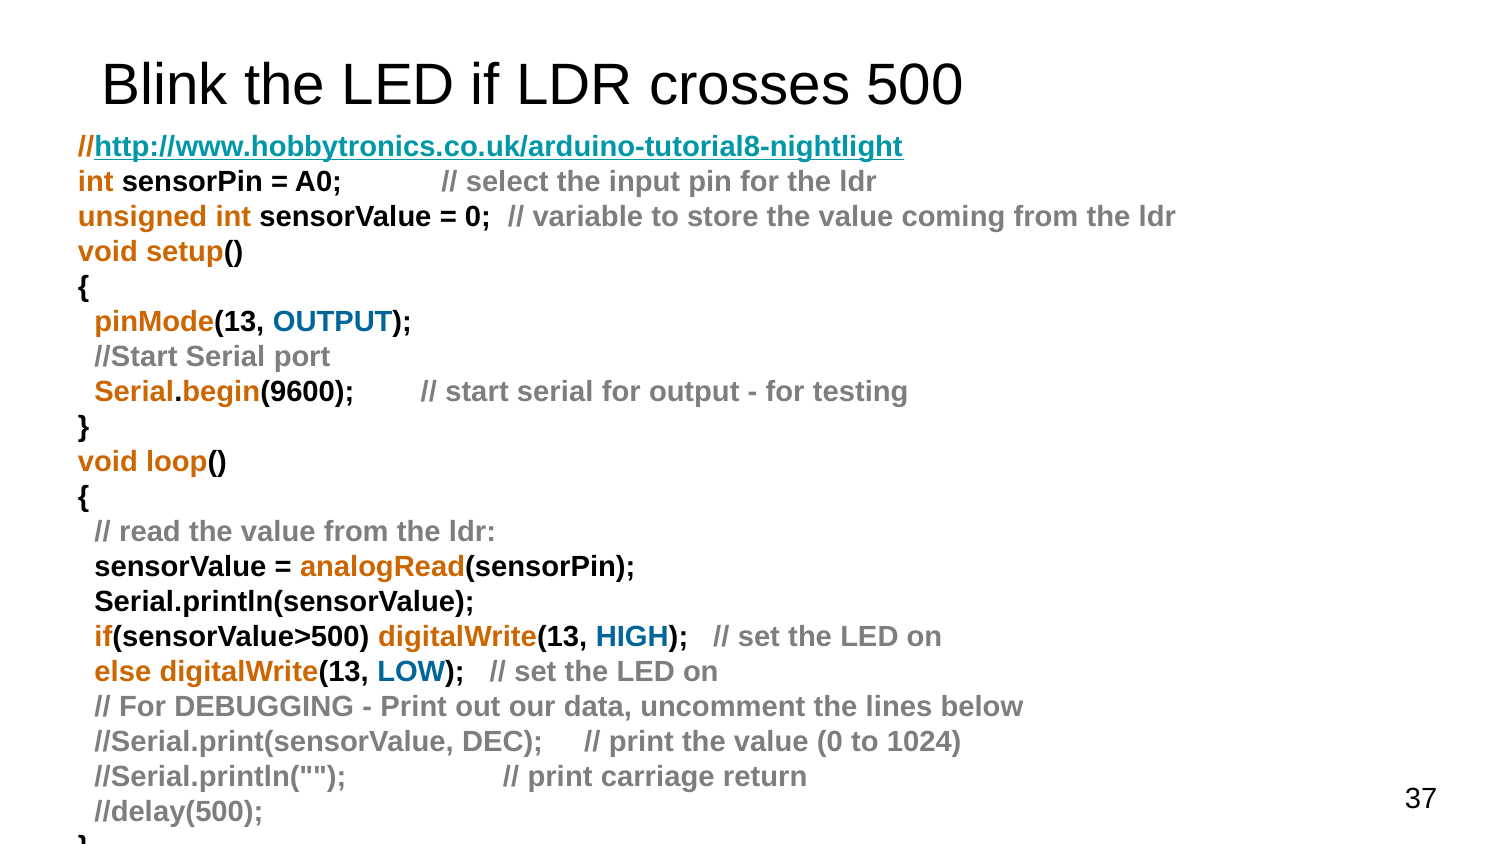

Blink the LED if LDR crosses 500
//http://www.hobbytronics.co.uk/arduino-tutorial8-nightlight
int sensorPin = A0;            // select the input pin for the ldr
unsigned int sensorValue = 0;  // variable to store the value coming from the ldr
void setup()
{
  pinMode(13, OUTPUT);
  //Start Serial port
  Serial.begin(9600);        // start serial for output - for testing
}
void loop()
{
  // read the value from the ldr:
  sensorValue = analogRead(sensorPin);
  Serial.println(sensorValue);
  if(sensorValue>500) digitalWrite(13, HIGH);   // set the LED on
  else digitalWrite(13, LOW);   // set the LED on
  // For DEBUGGING - Print out our data, uncomment the lines below
  //Serial.print(sensorValue, DEC);     // print the value (0 to 1024)
  //Serial.println("");                   // print carriage return
  //delay(500);
}
37